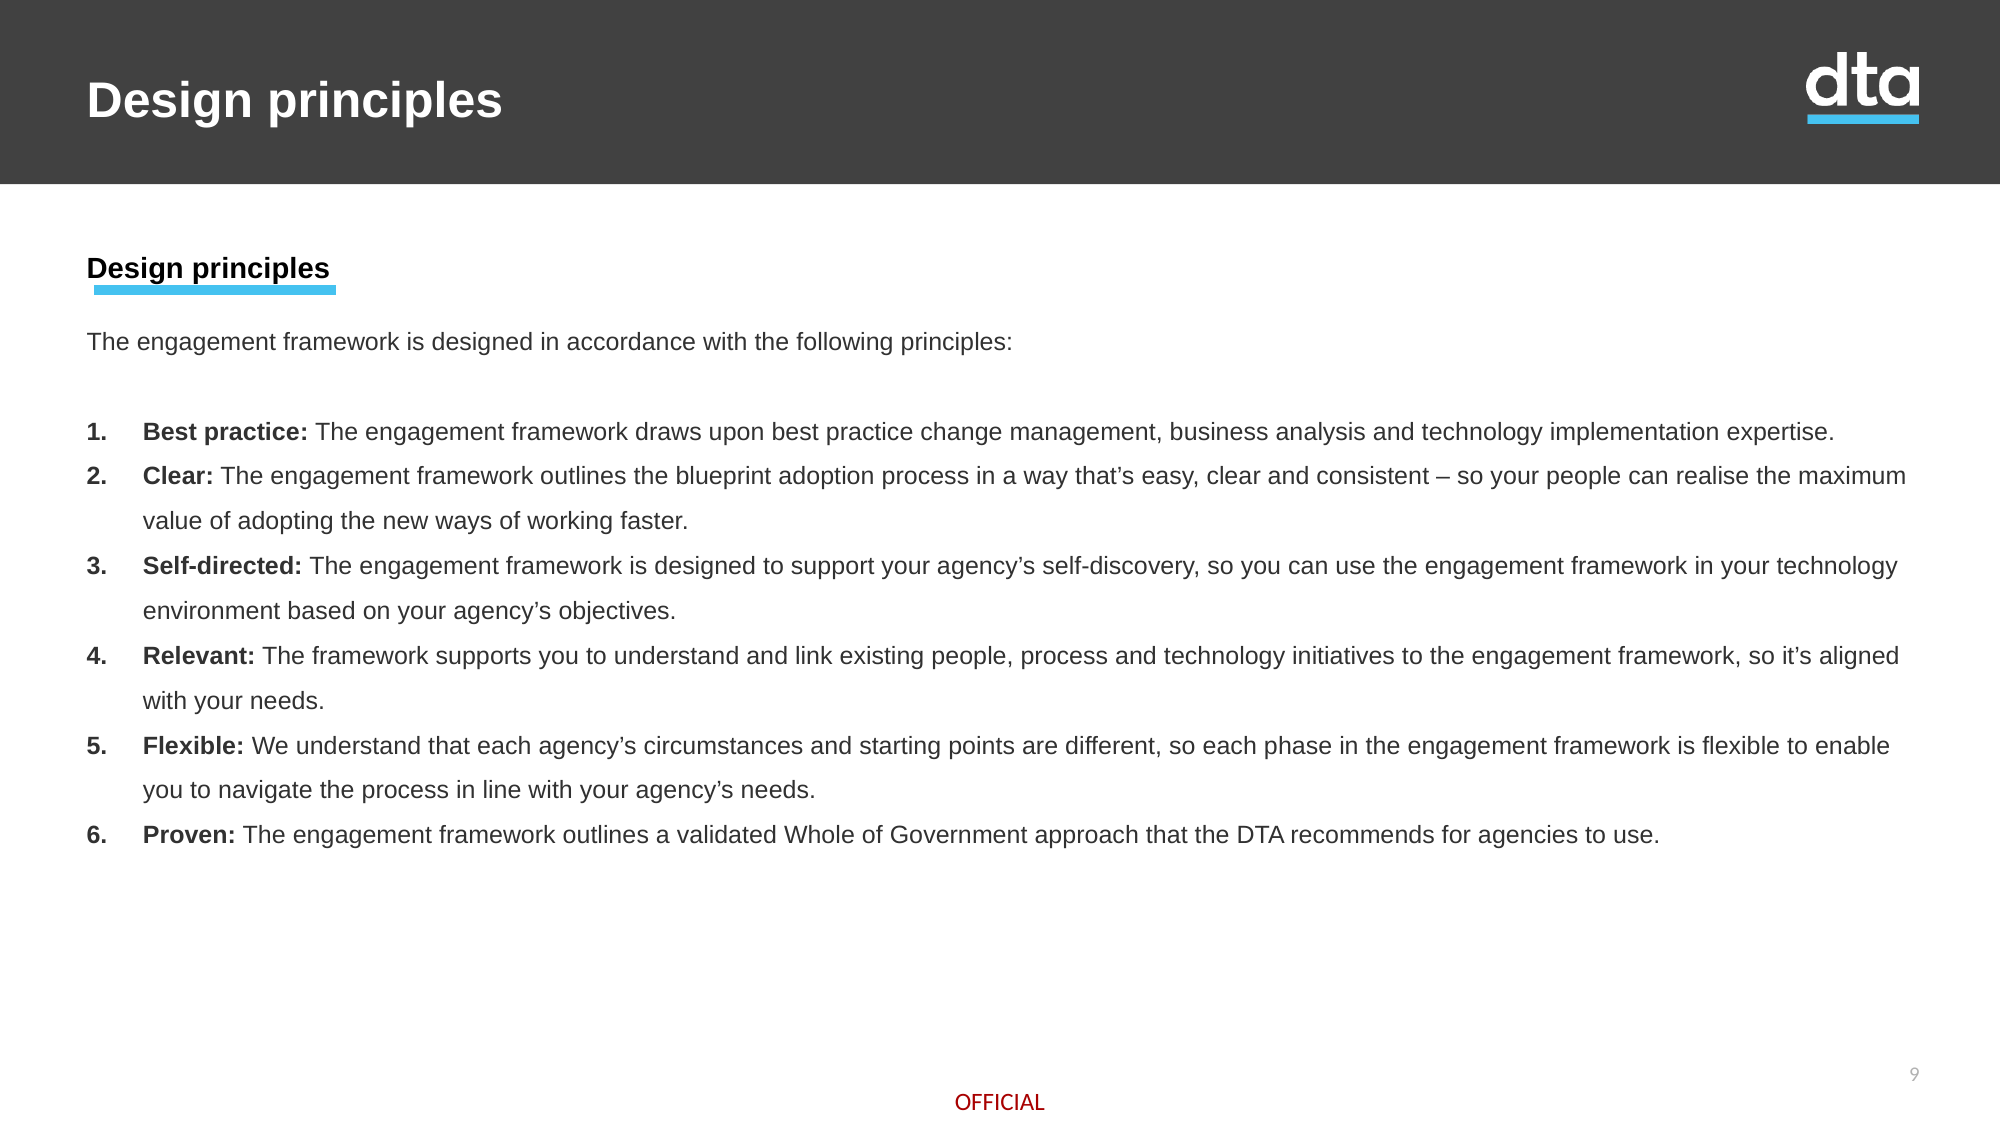

Design principles
Design principles

The engagement framework is designed in accordance with the following principles:

Best practice: The engagement framework draws upon best practice change management, business analysis and technology implementation expertise.
Clear: The engagement framework outlines the blueprint adoption process in a way that’s easy, clear and consistent – so your people can realise the maximum value of adopting the new ways of working faster.
Self-directed: The engagement framework is designed to support your agency’s self-discovery, so you can use the engagement framework in your technology environment based on your agency’s objectives.
Relevant: The framework supports you to understand and link existing people, process and technology initiatives to the engagement framework, so it’s aligned with your needs.
Flexible: We understand that each agency’s circumstances and starting points are different, so each phase in the engagement framework is flexible to enable you to navigate the process in line with your agency’s needs.
Proven: The engagement framework outlines a validated Whole of Government approach that the DTA recommends for agencies to use.
9